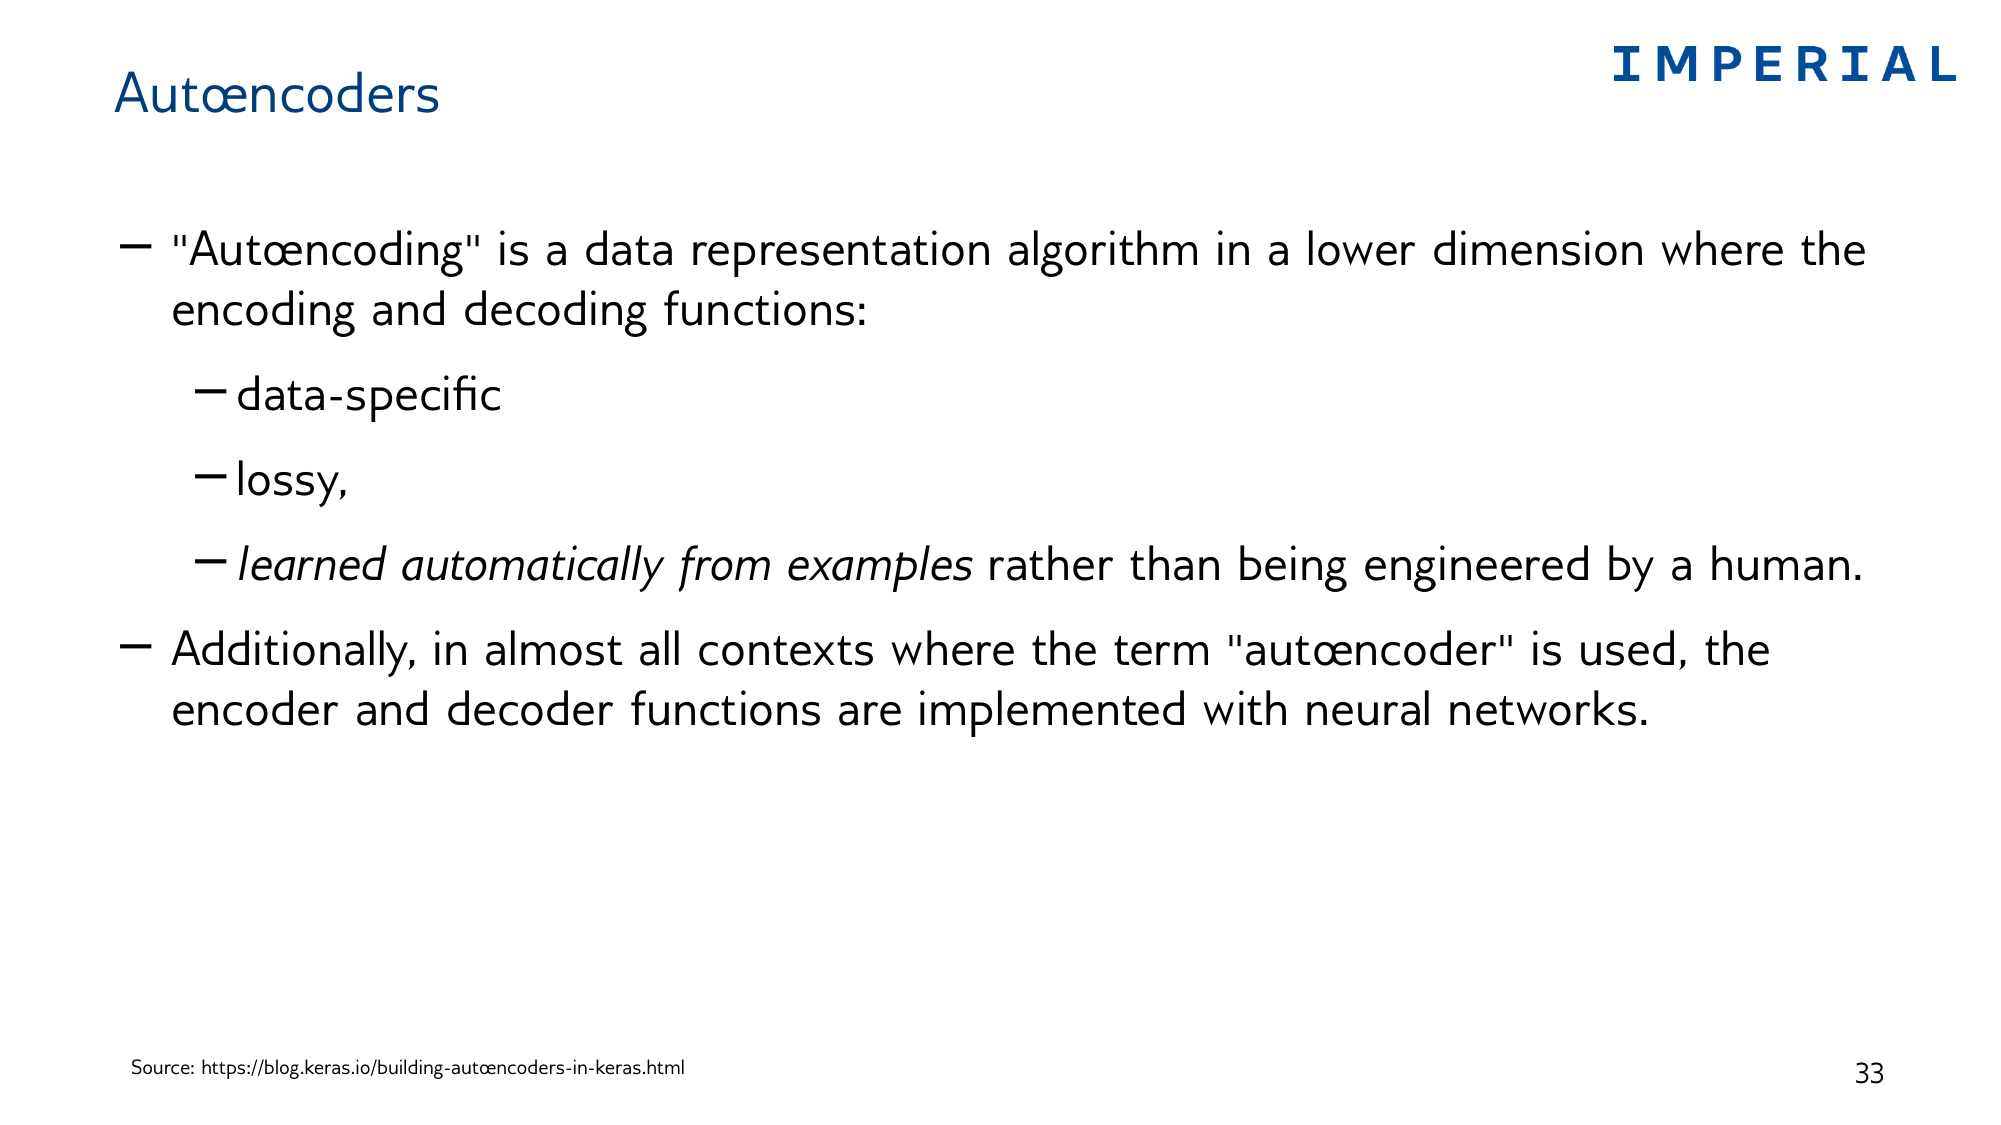

# Autoencoders
"Autoencoding" is a data representation algorithm in a lower dimension where the encoding and decoding functions:
data-specific
lossy,
learned automatically from examples rather than being engineered by a human.
Additionally, in almost all contexts where the term "autoencoder" is used, the encoder and decoder functions are implemented with neural networks.
Source: https://blog.keras.io/building-autoencoders-in-keras.html
33